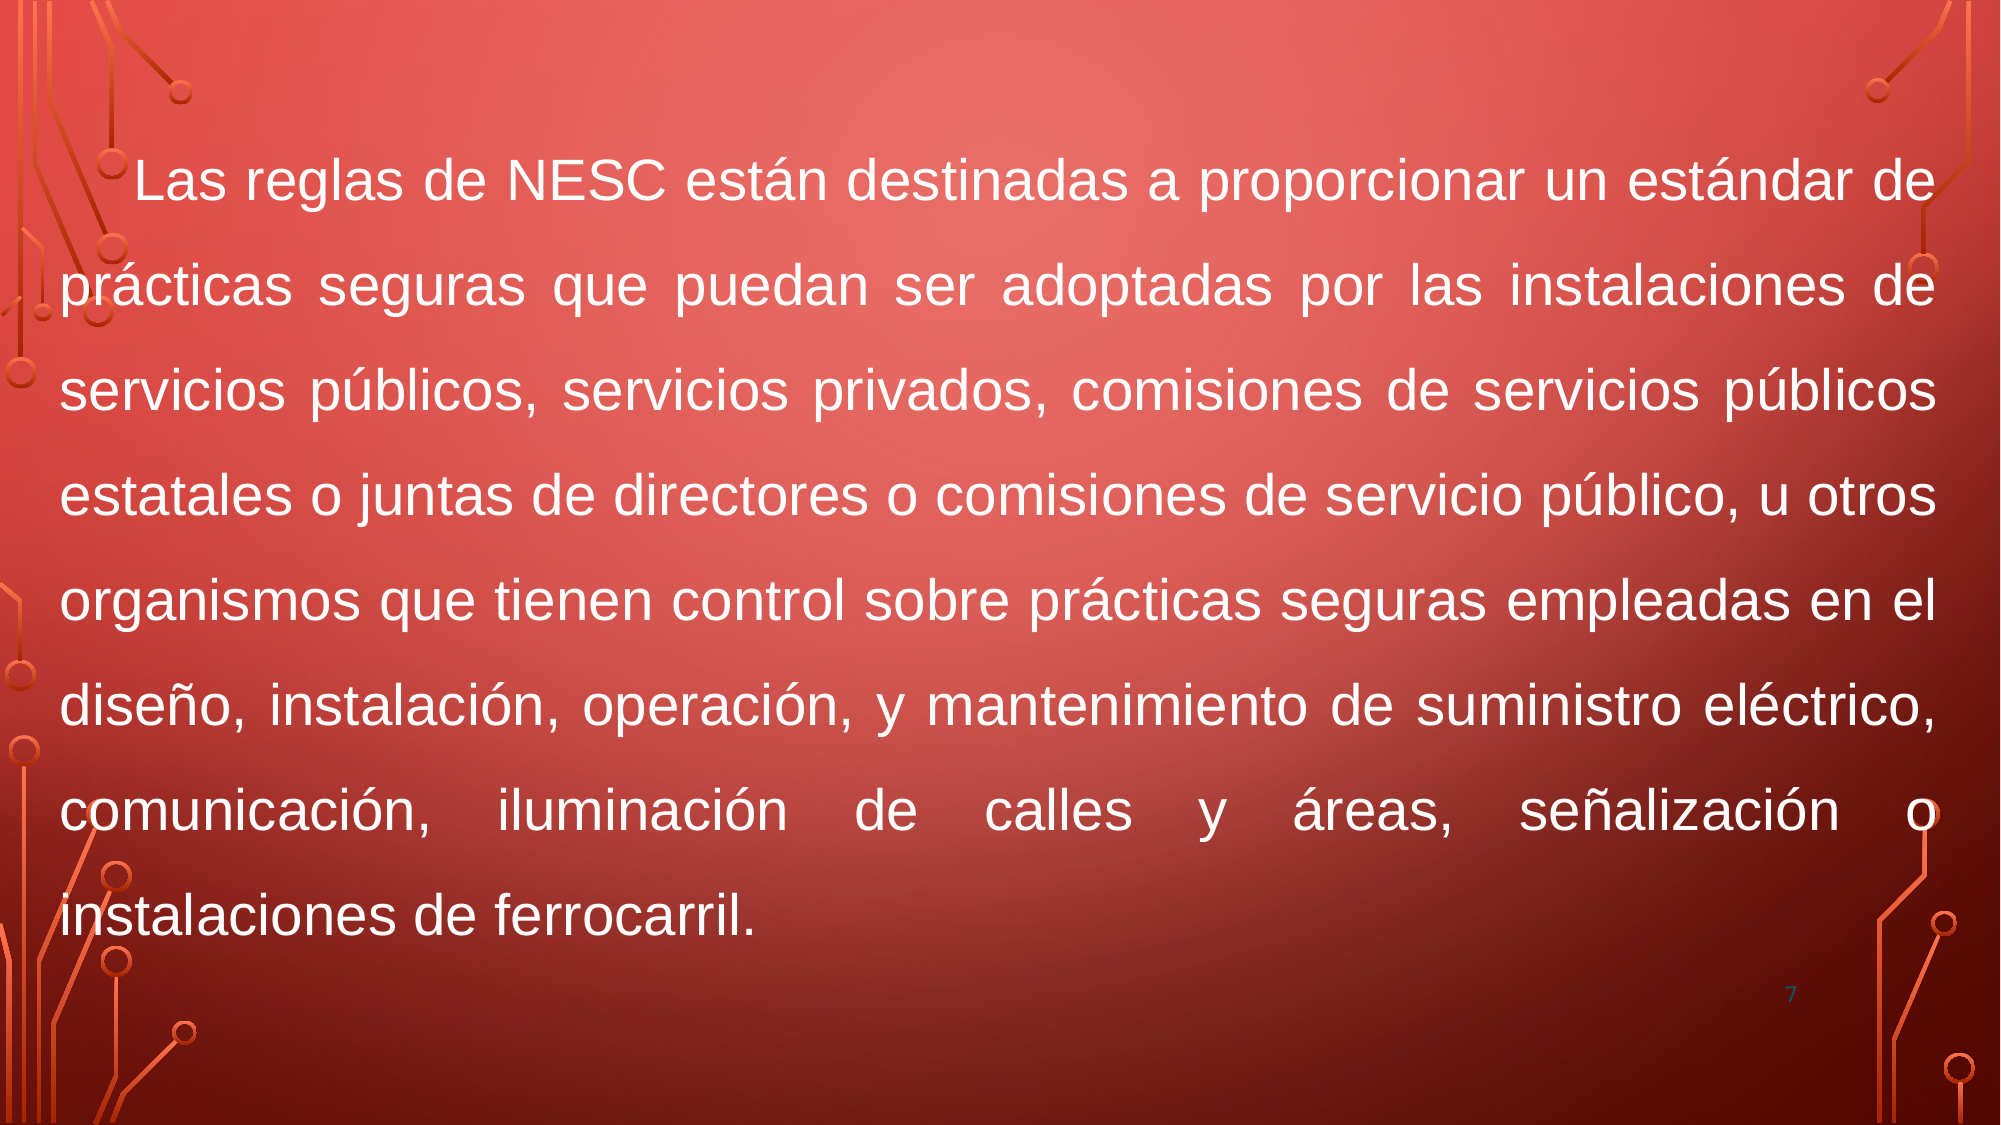

Las reglas de NESC están destinadas a proporcionar un estándar de prácticas seguras que puedan ser adoptadas por las instalaciones de servicios públicos, servicios privados, comisiones de servicios públicos estatales o juntas de directores o comisiones de servicio público, u otros organismos que tienen control sobre prácticas seguras empleadas en el diseño, instalación, operación, y mantenimiento de suministro eléctrico, comunicación, iluminación de calles y áreas, señalización o instalaciones de ferrocarril.
7